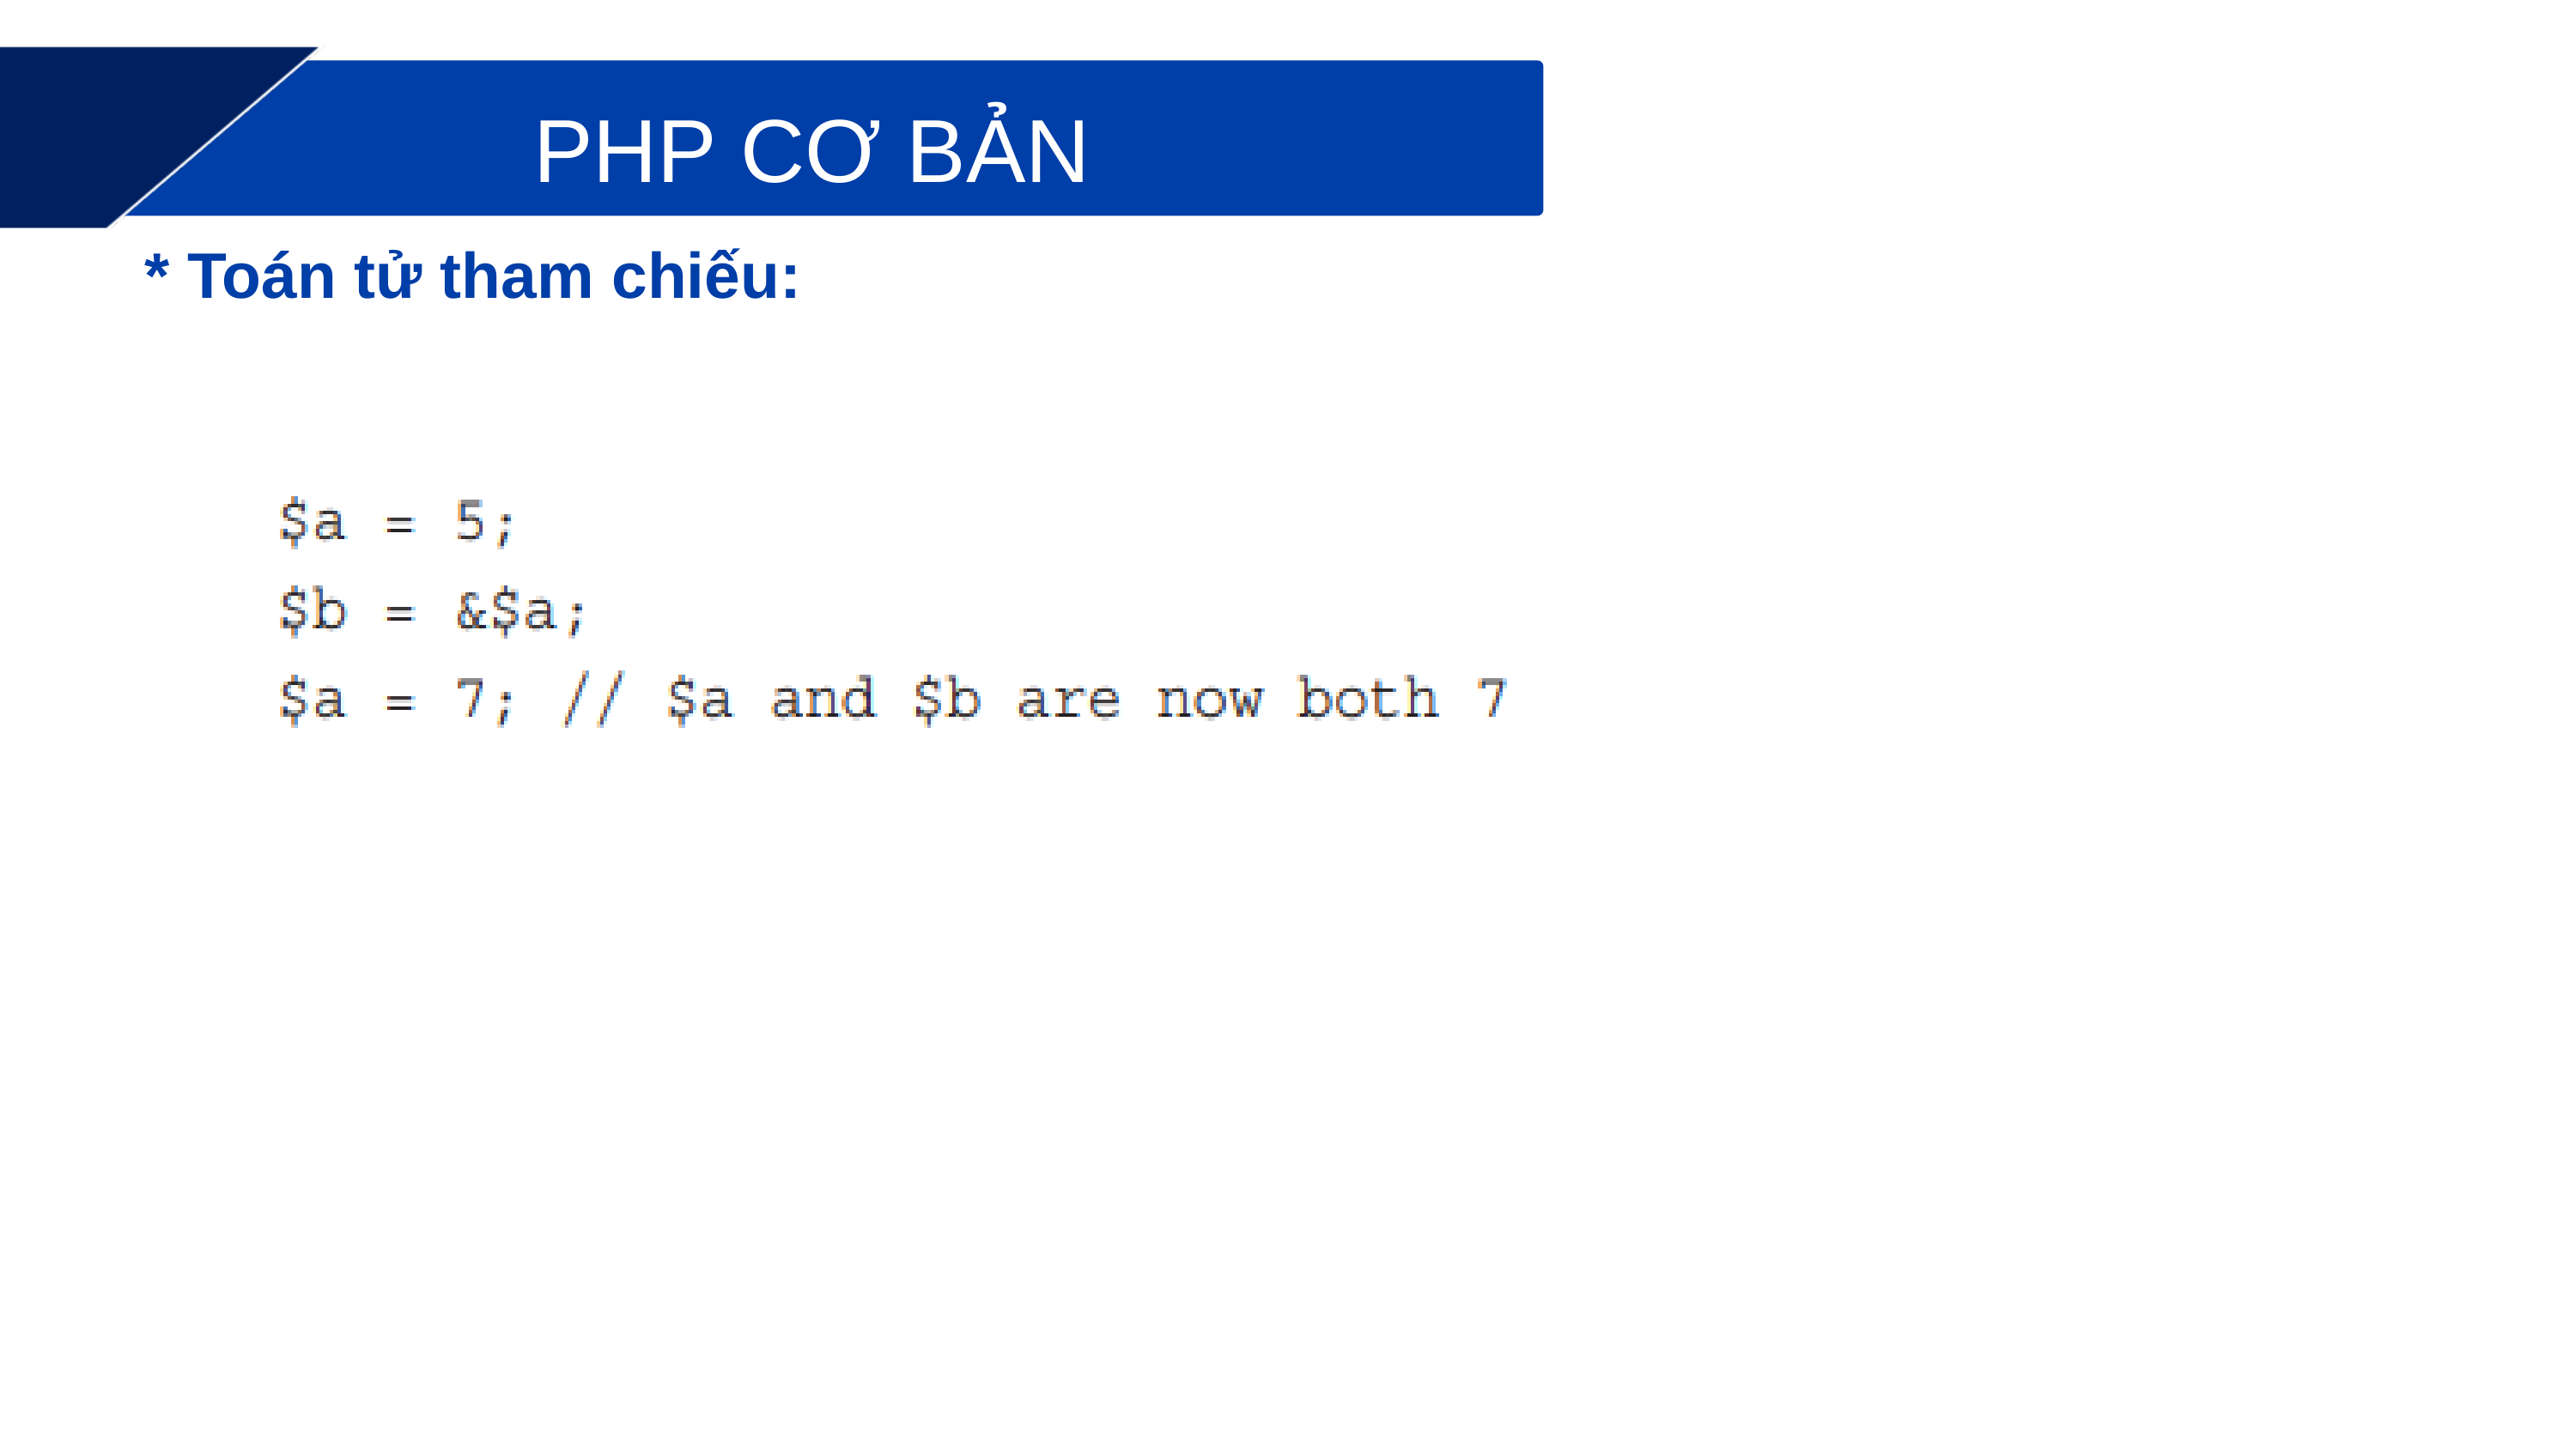

PHP CƠ BẢN

* Toán tử tham chiếu: